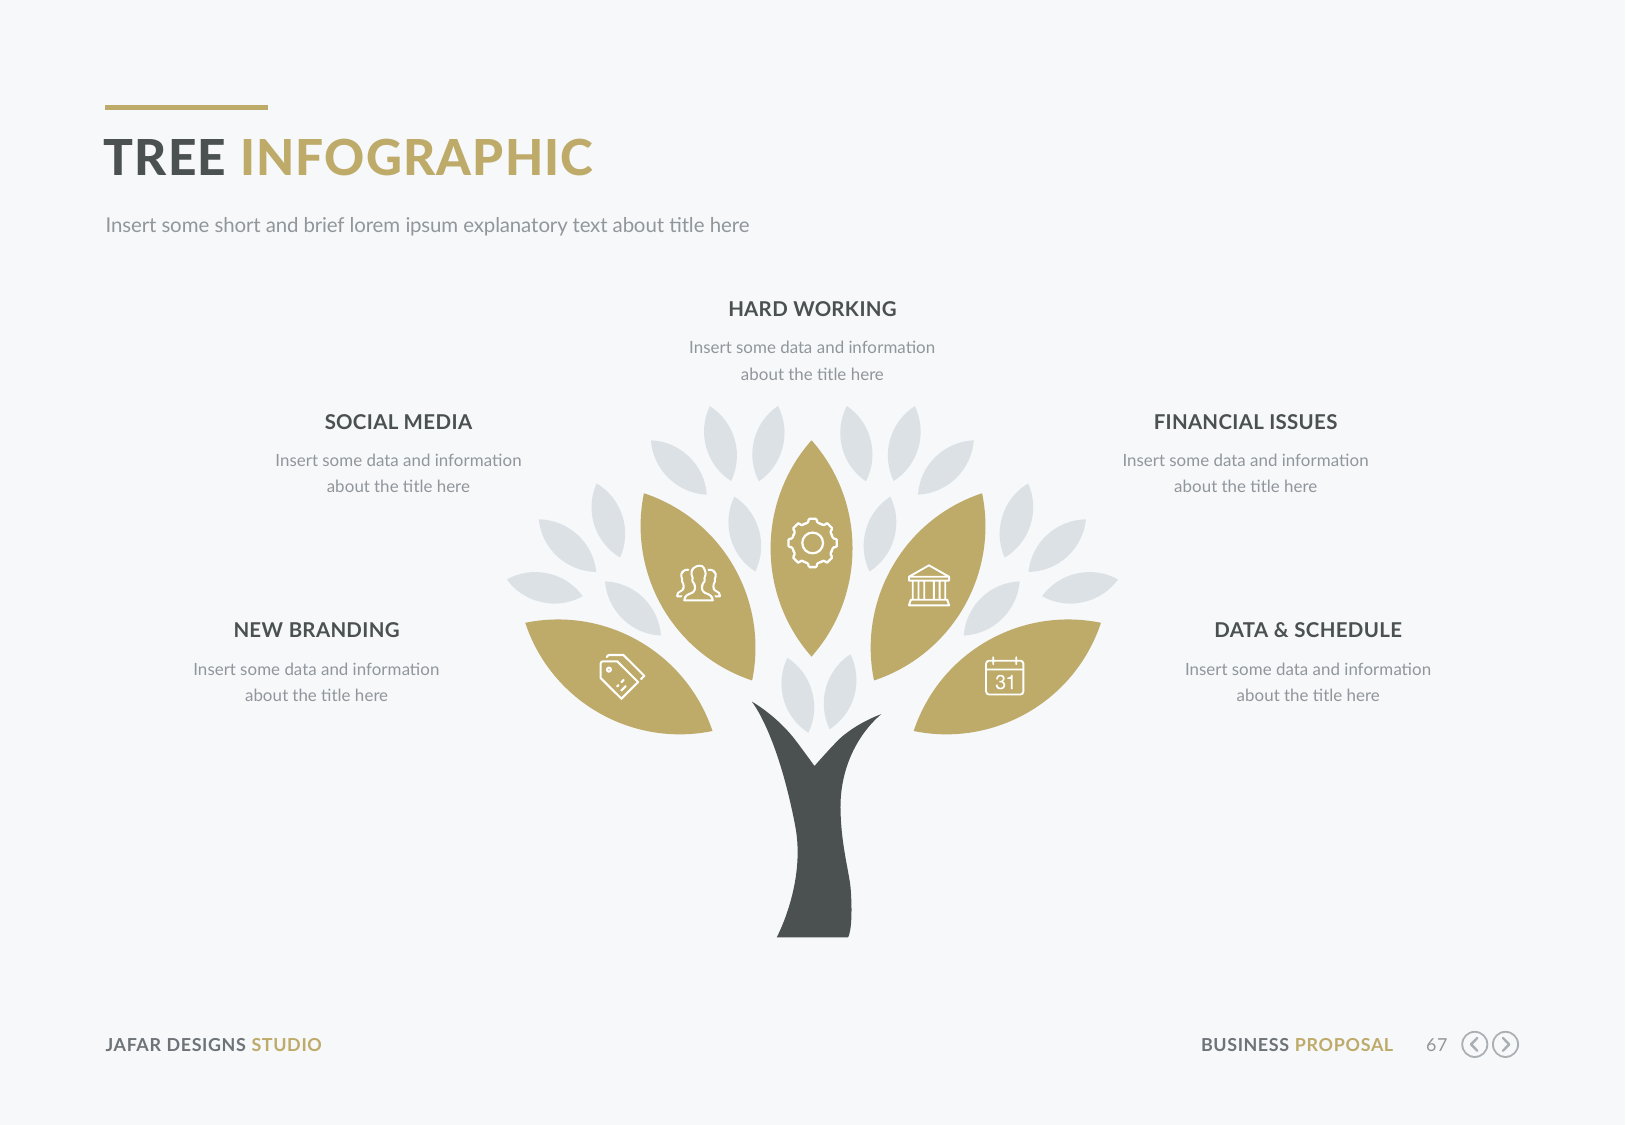

Tree Infographic
Insert some short and brief lorem ipsum explanatory text about title here
Hard working
Insert some data and information about the title here

Social media
Insert some data and information about the title here
Financial issues
Insert some data and information about the title here
New branding
Insert some data and information about the title here
Data & schedule
Insert some data and information about the title here